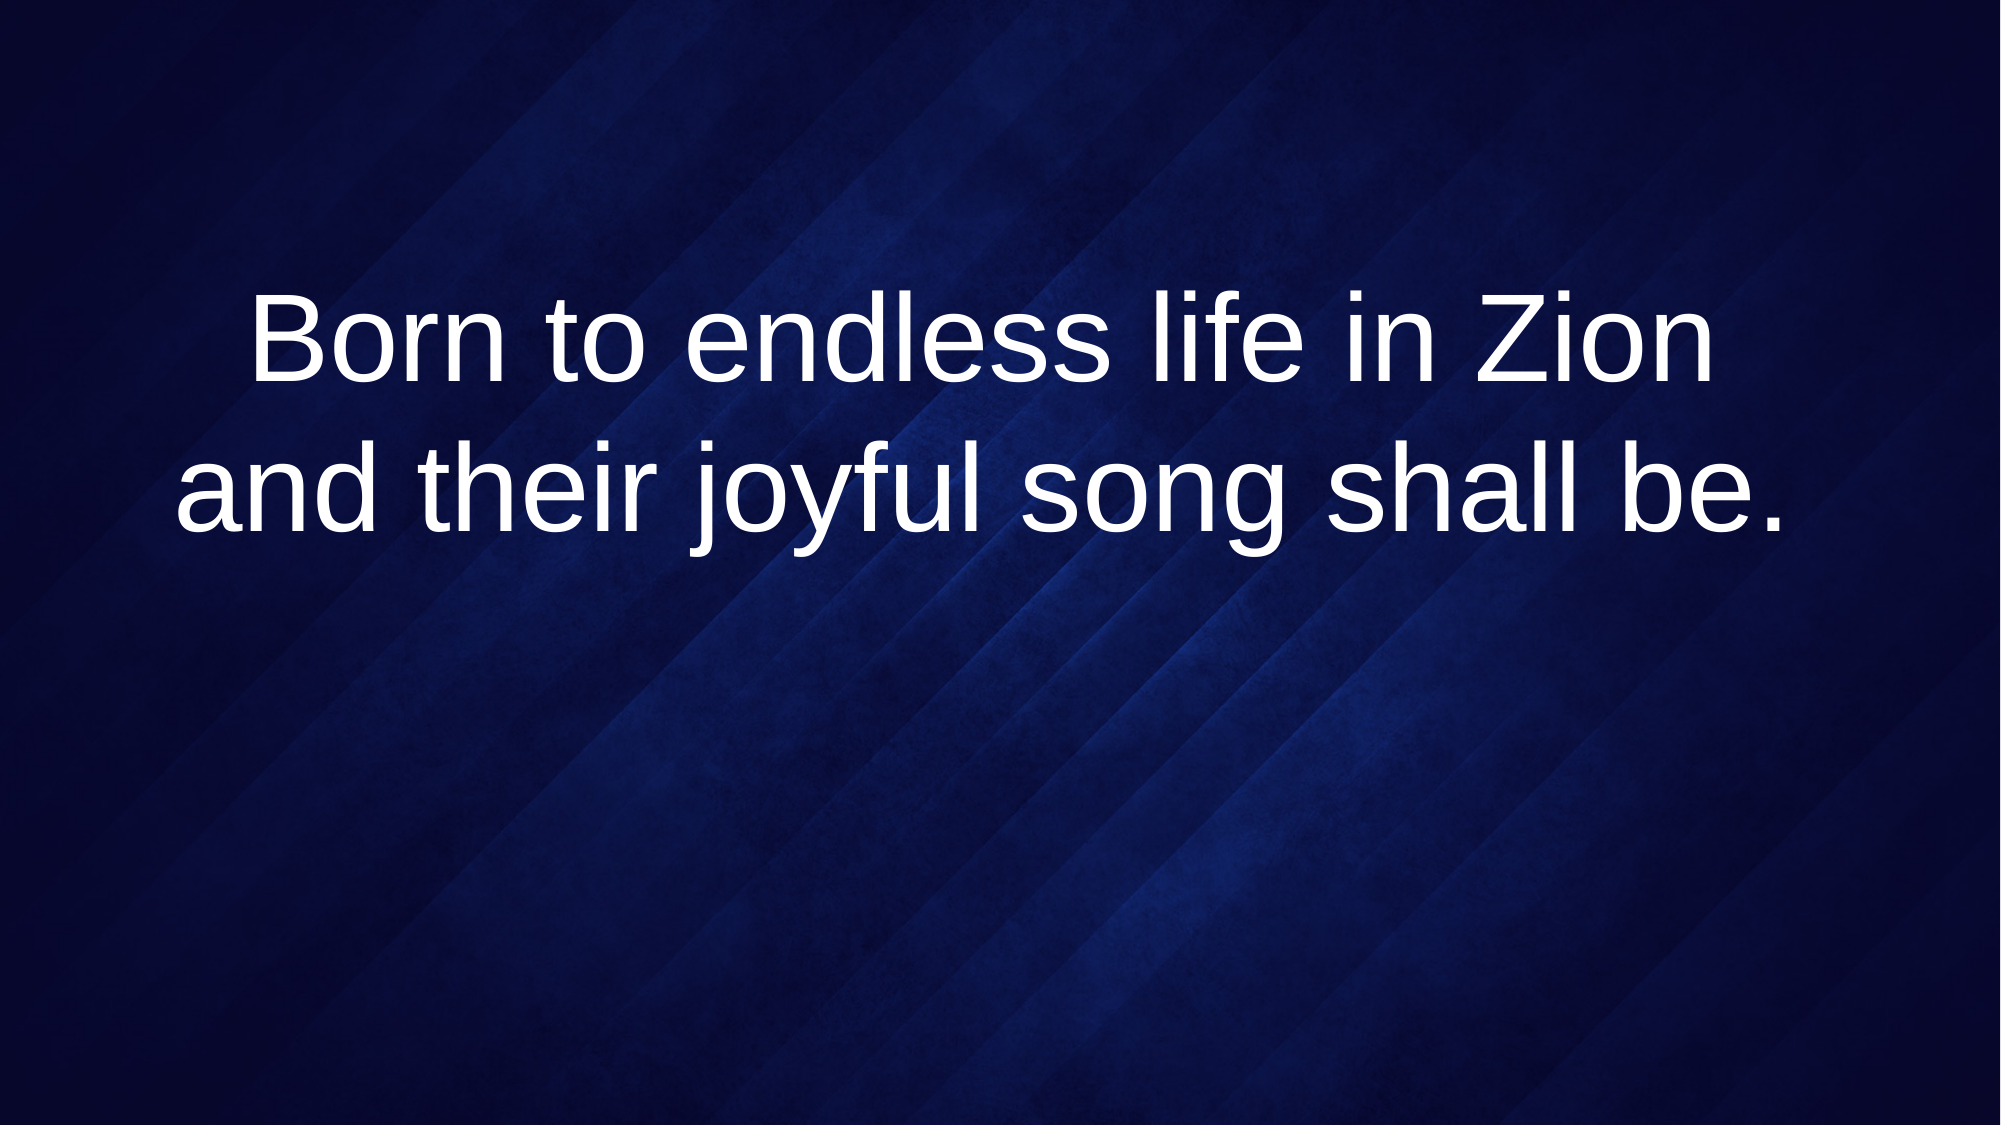

# Born to endless life in Zion and their joyful song shall be.